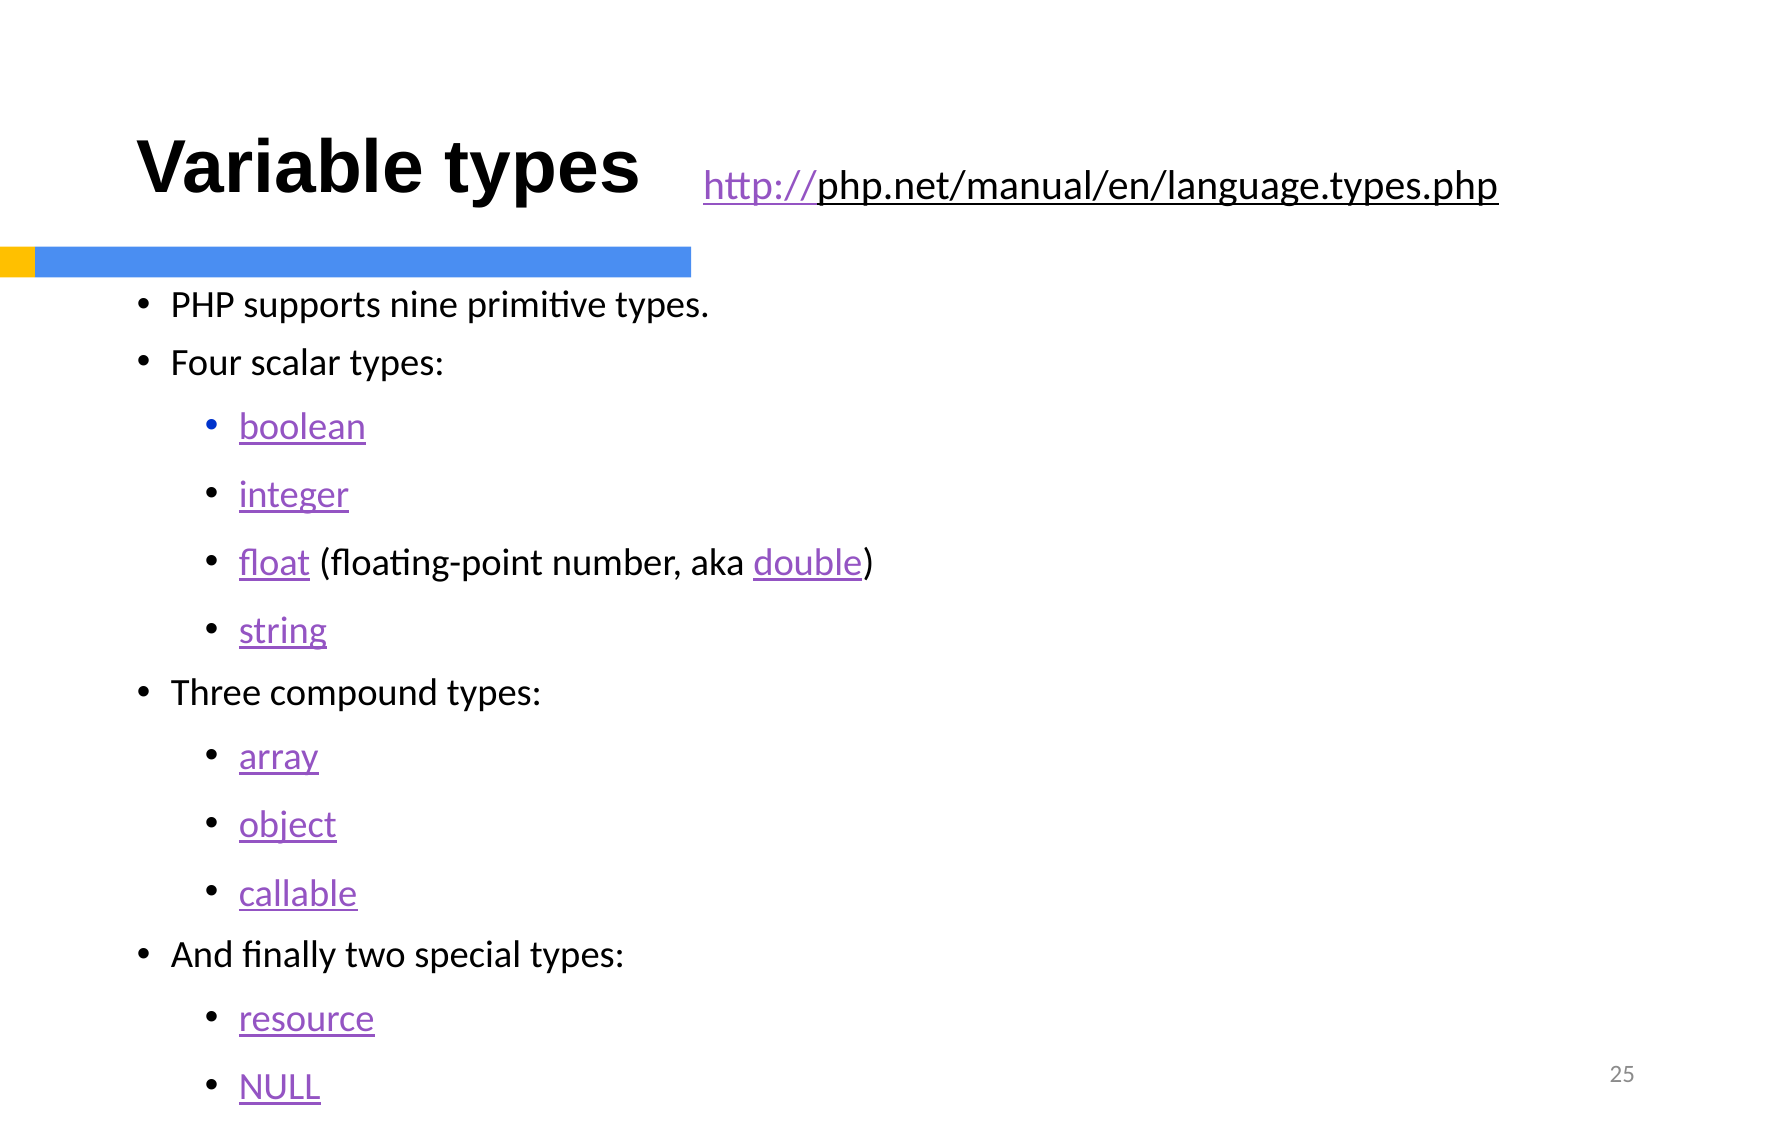

# Variable types
http://php.net/manual/en/language.types.php
PHP supports nine primitive types.
Four scalar types:
boolean
integer
float (floating-point number, aka double)
string
Three compound types:
array
object
callable
And finally two special types:
resource
NULL
25